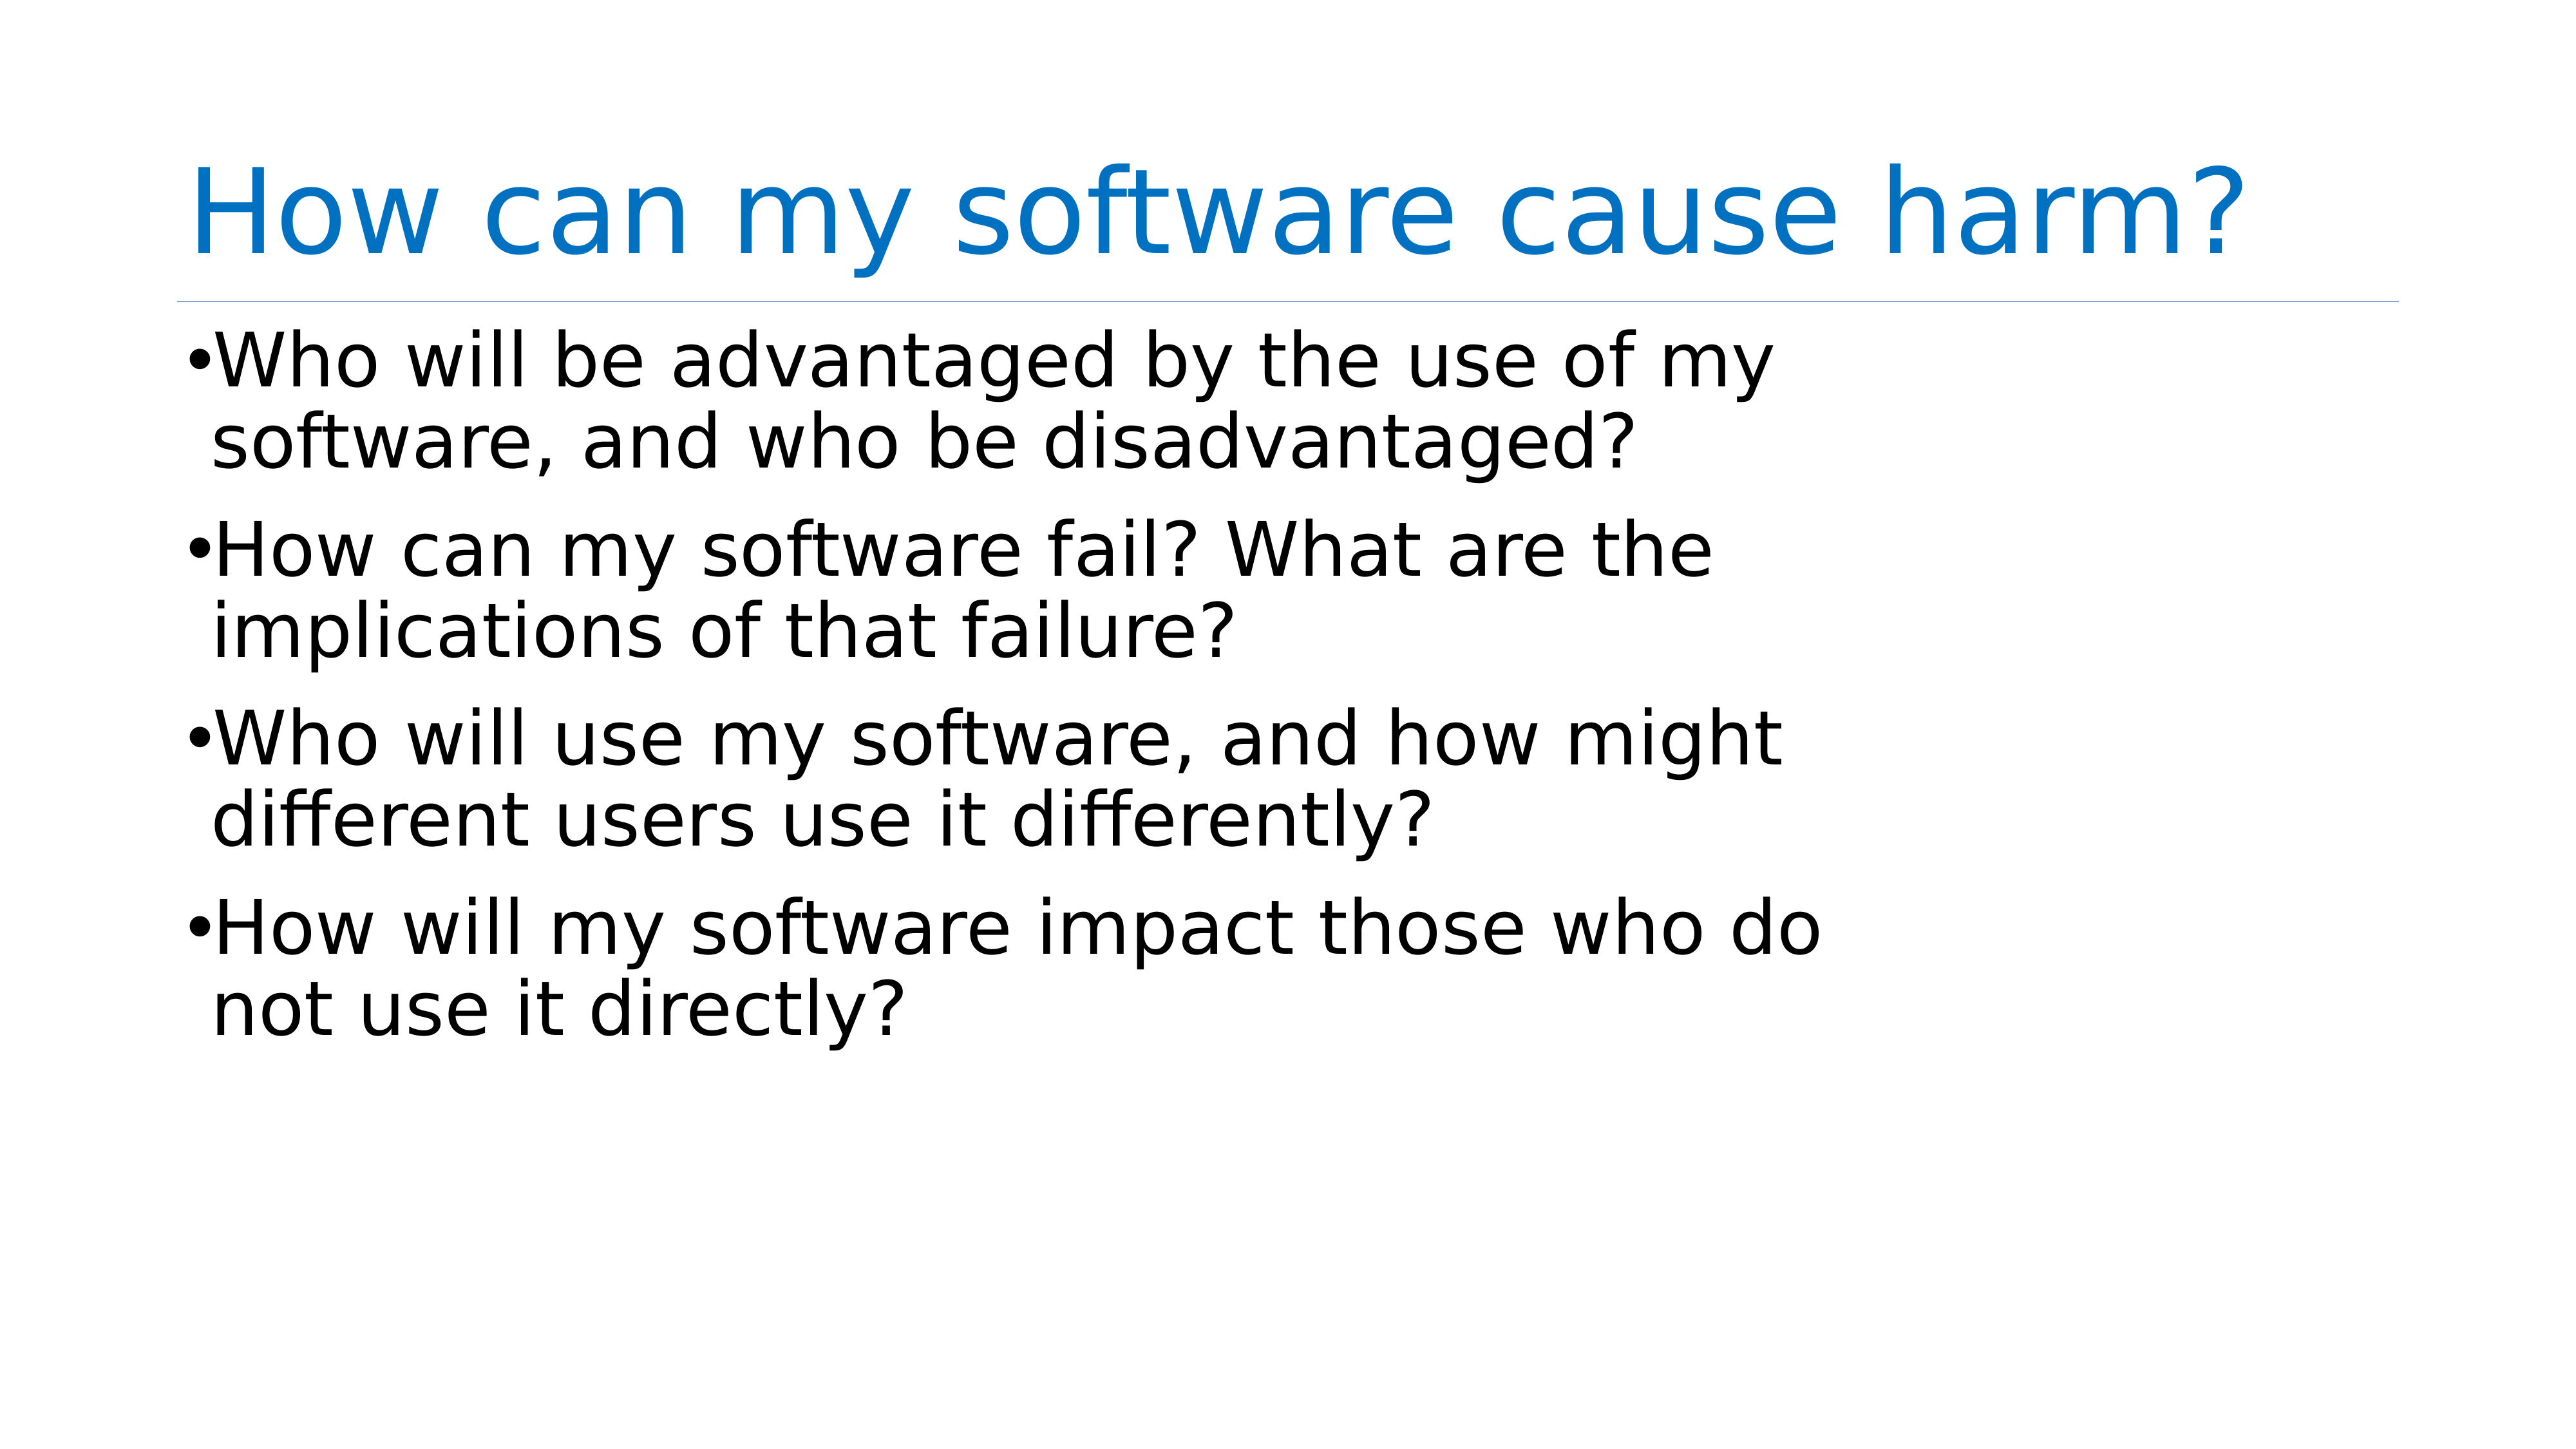

# How can my software cause harm?
Who will be advantaged by the use of my software, and who be disadvantaged?
How can my software fail? What are the implications of that failure?
Who will use my software, and how might different users use it differently?
How will my software impact those who do not use it directly?